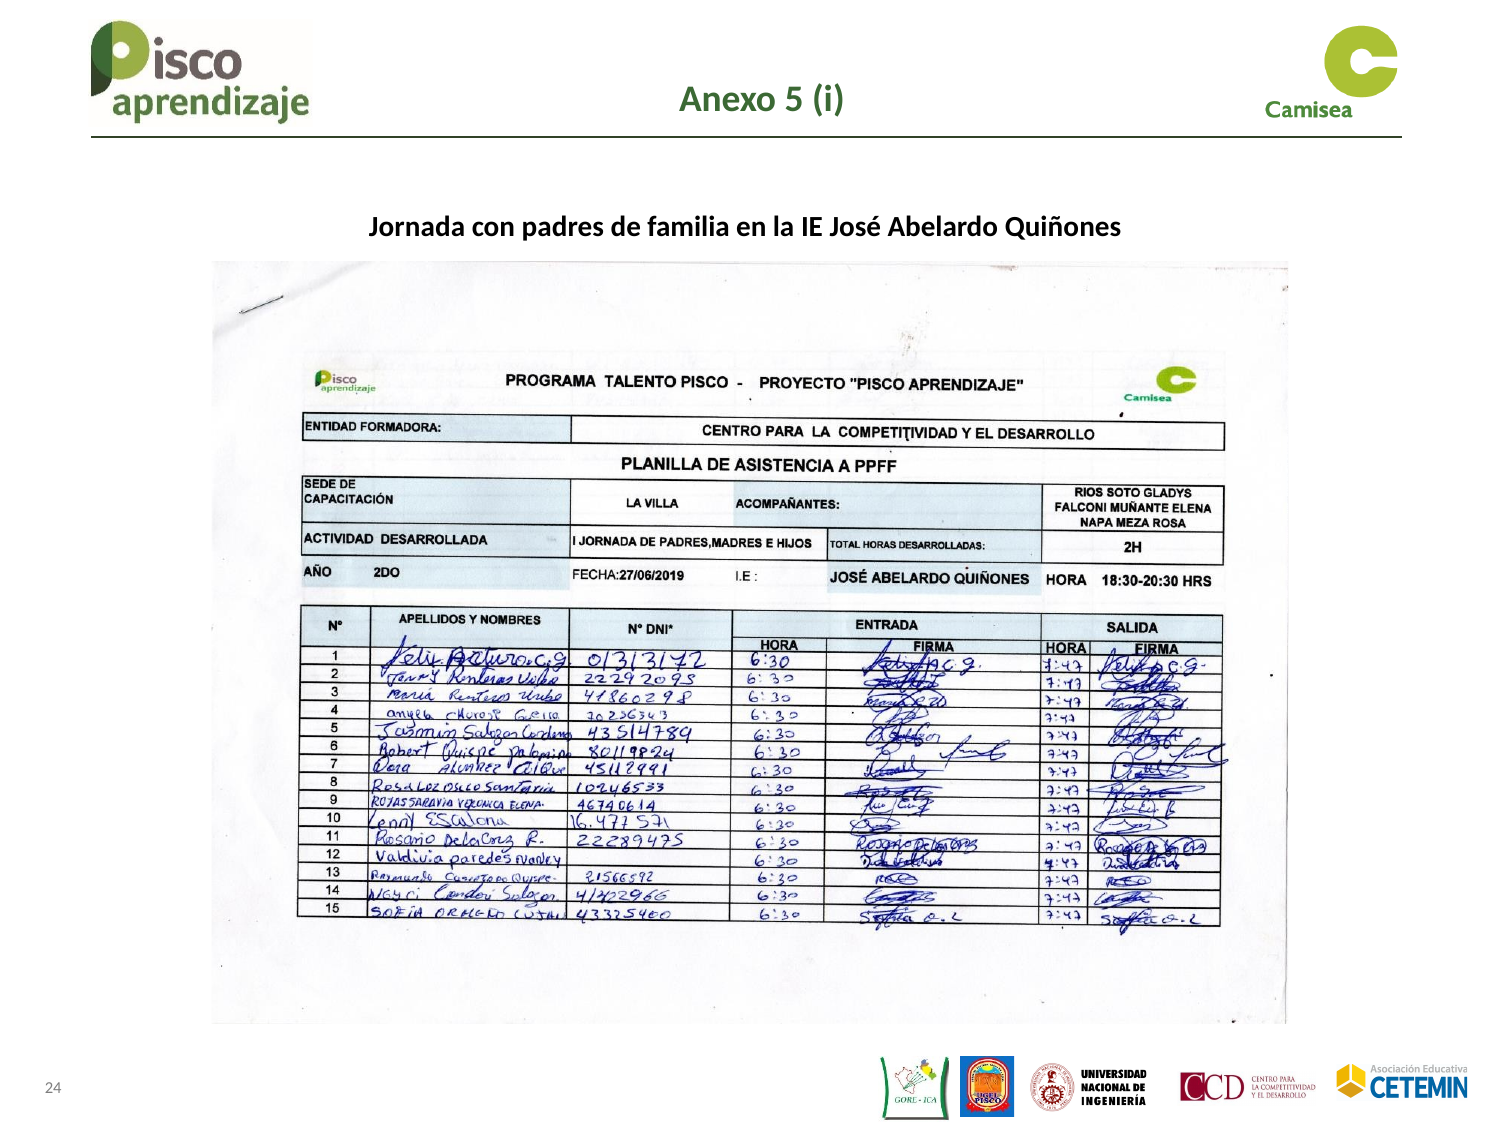

Anexo 5 (i)

Jornada con padres de familia en la IE José Abelardo Quiñones

24